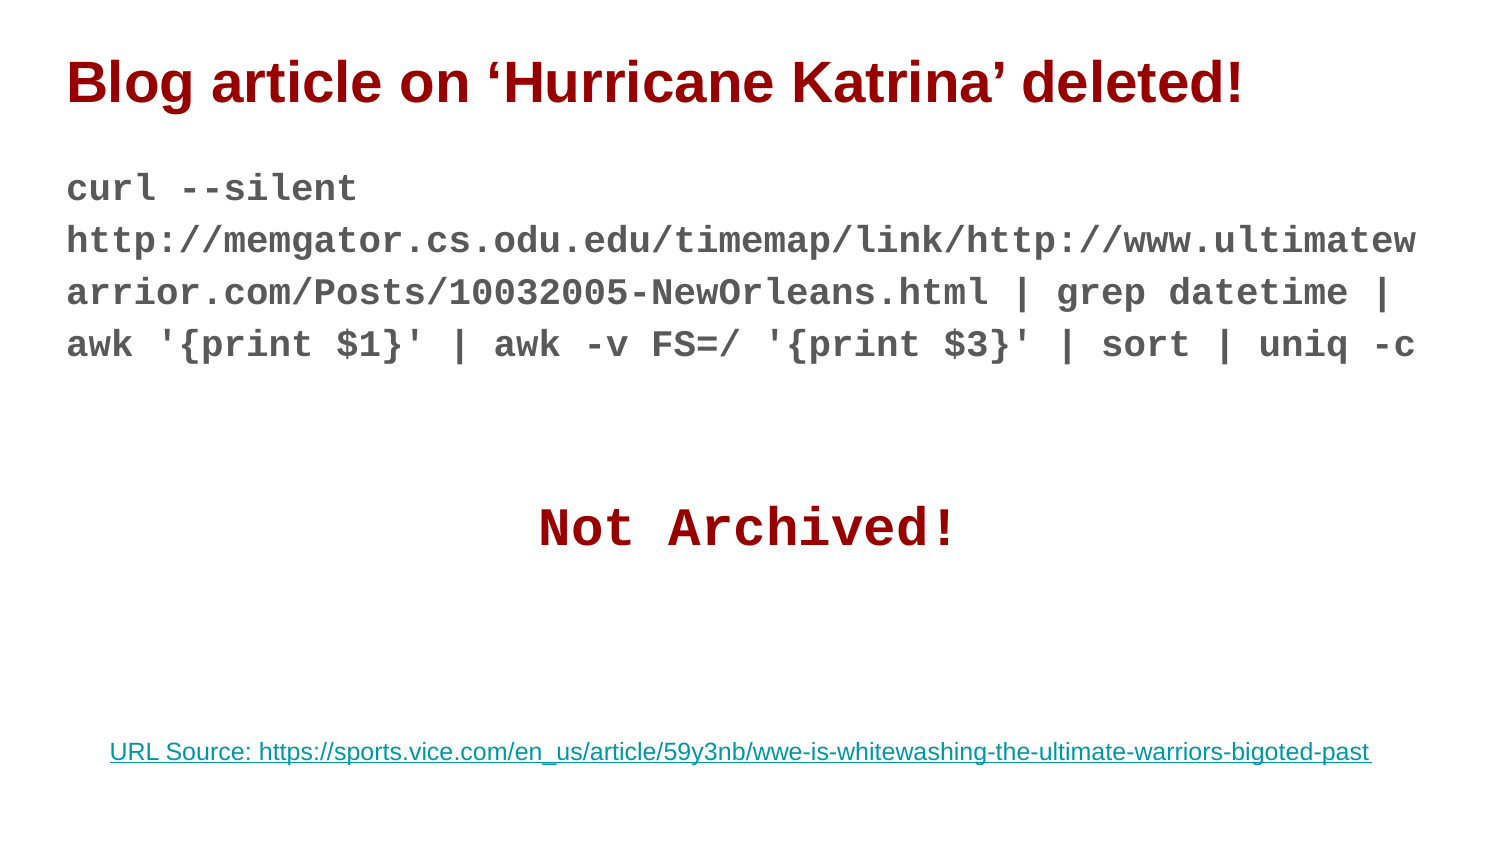

# Blog article on ‘Hurricane Katrina’ deleted!
curl --silent http://memgator.cs.odu.edu/timemap/link/http://www.ultimatewarrior.com/Posts/10032005-NewOrleans.html | grep datetime | awk '{print $1}' | awk -v FS=/ '{print $3}' | sort | uniq -c

Not Archived!

URL Source: https://sports.vice.com/en_us/article/59y3nb/wwe-is-whitewashing-the-ultimate-warriors-bigoted-past